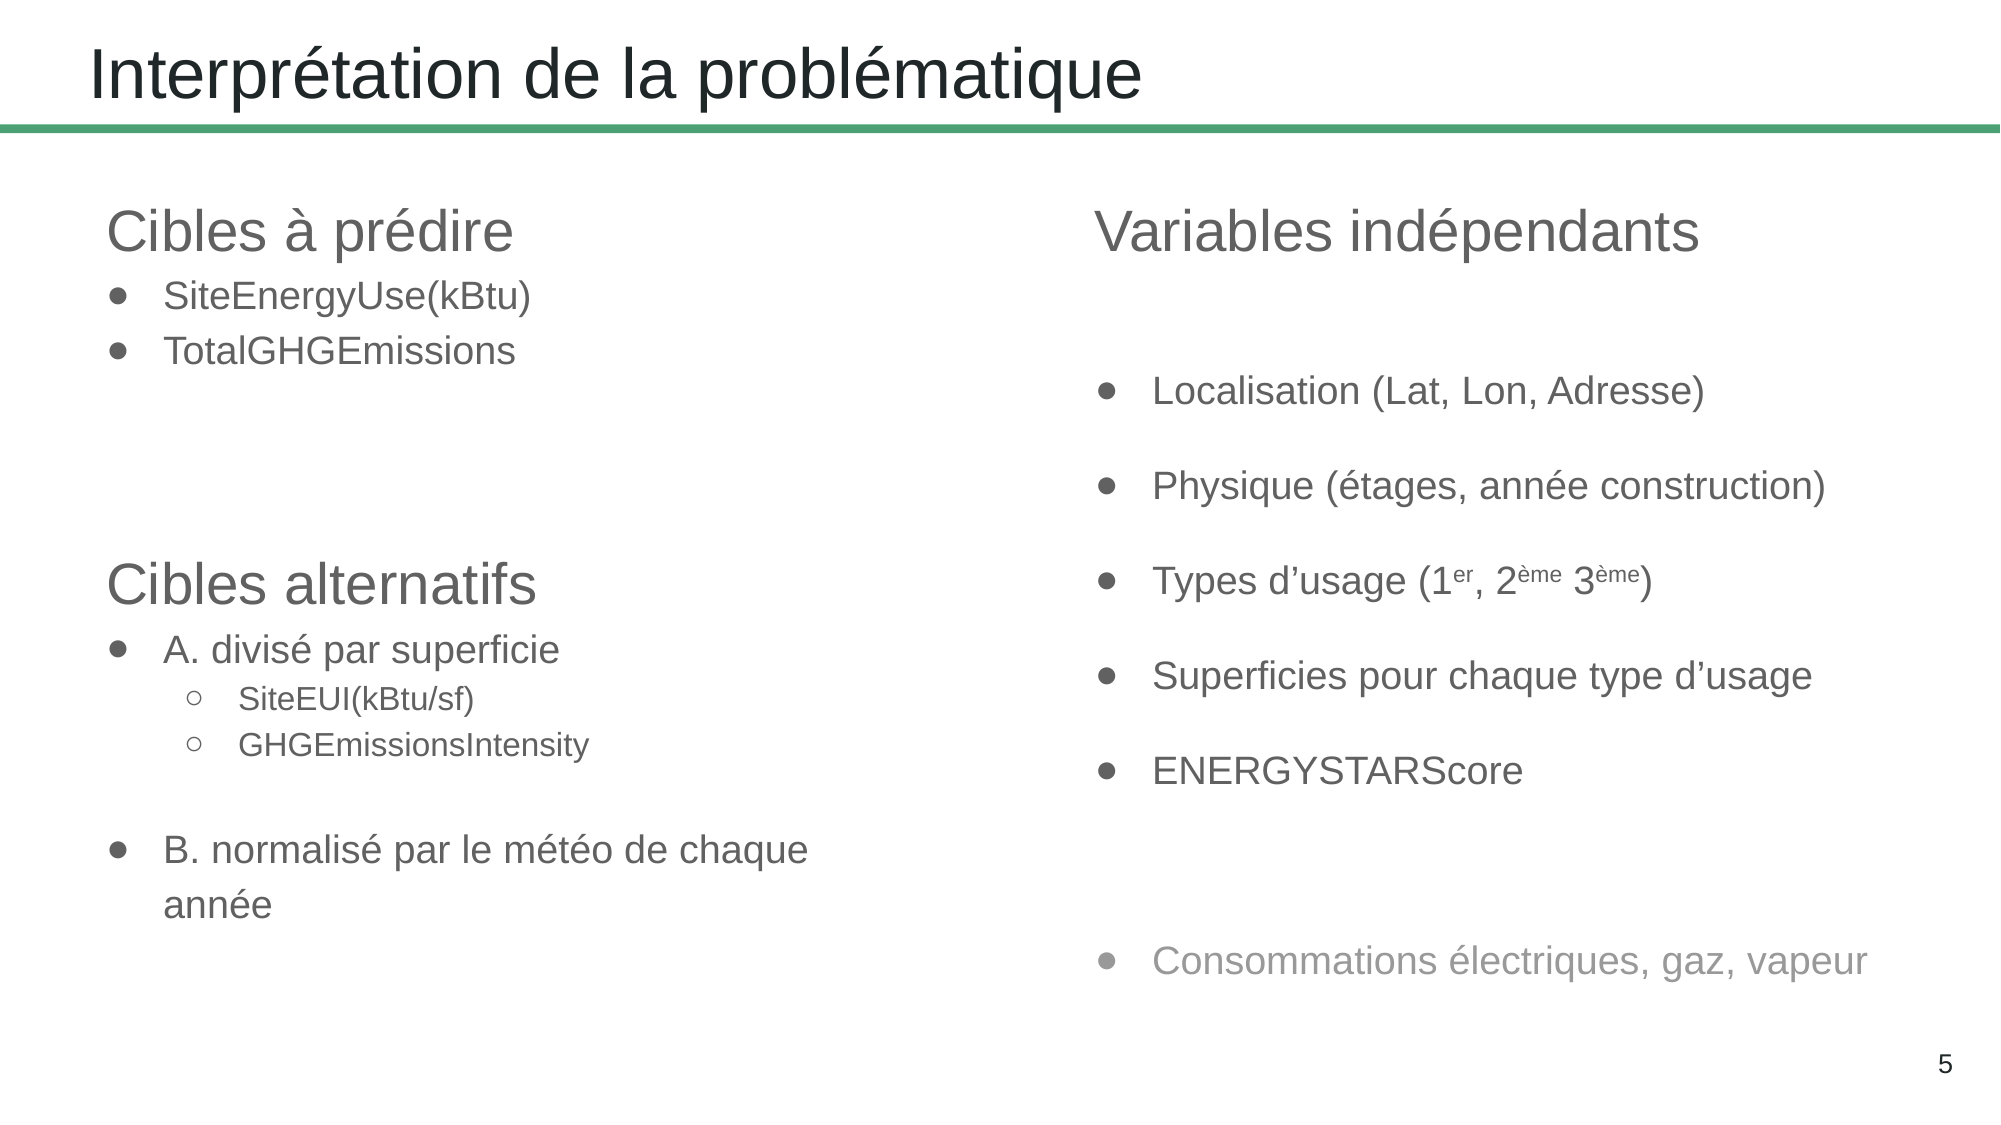

# Interprétation de la problématique
Cibles à prédire
SiteEnergyUse(kBtu)
TotalGHGEmissions

Cibles alternatifs
A. divisé par superficie
SiteEUI(kBtu/sf)
GHGEmissionsIntensity

B. normalisé par le météo de chaque année

Variables indépendants

Localisation (Lat, Lon, Adresse)
Physique (étages, année construction)
Types d’usage (1er, 2ème 3ème)
Superficies pour chaque type d’usage
ENERGYSTARScore

Consommations électriques, gaz, vapeur

5